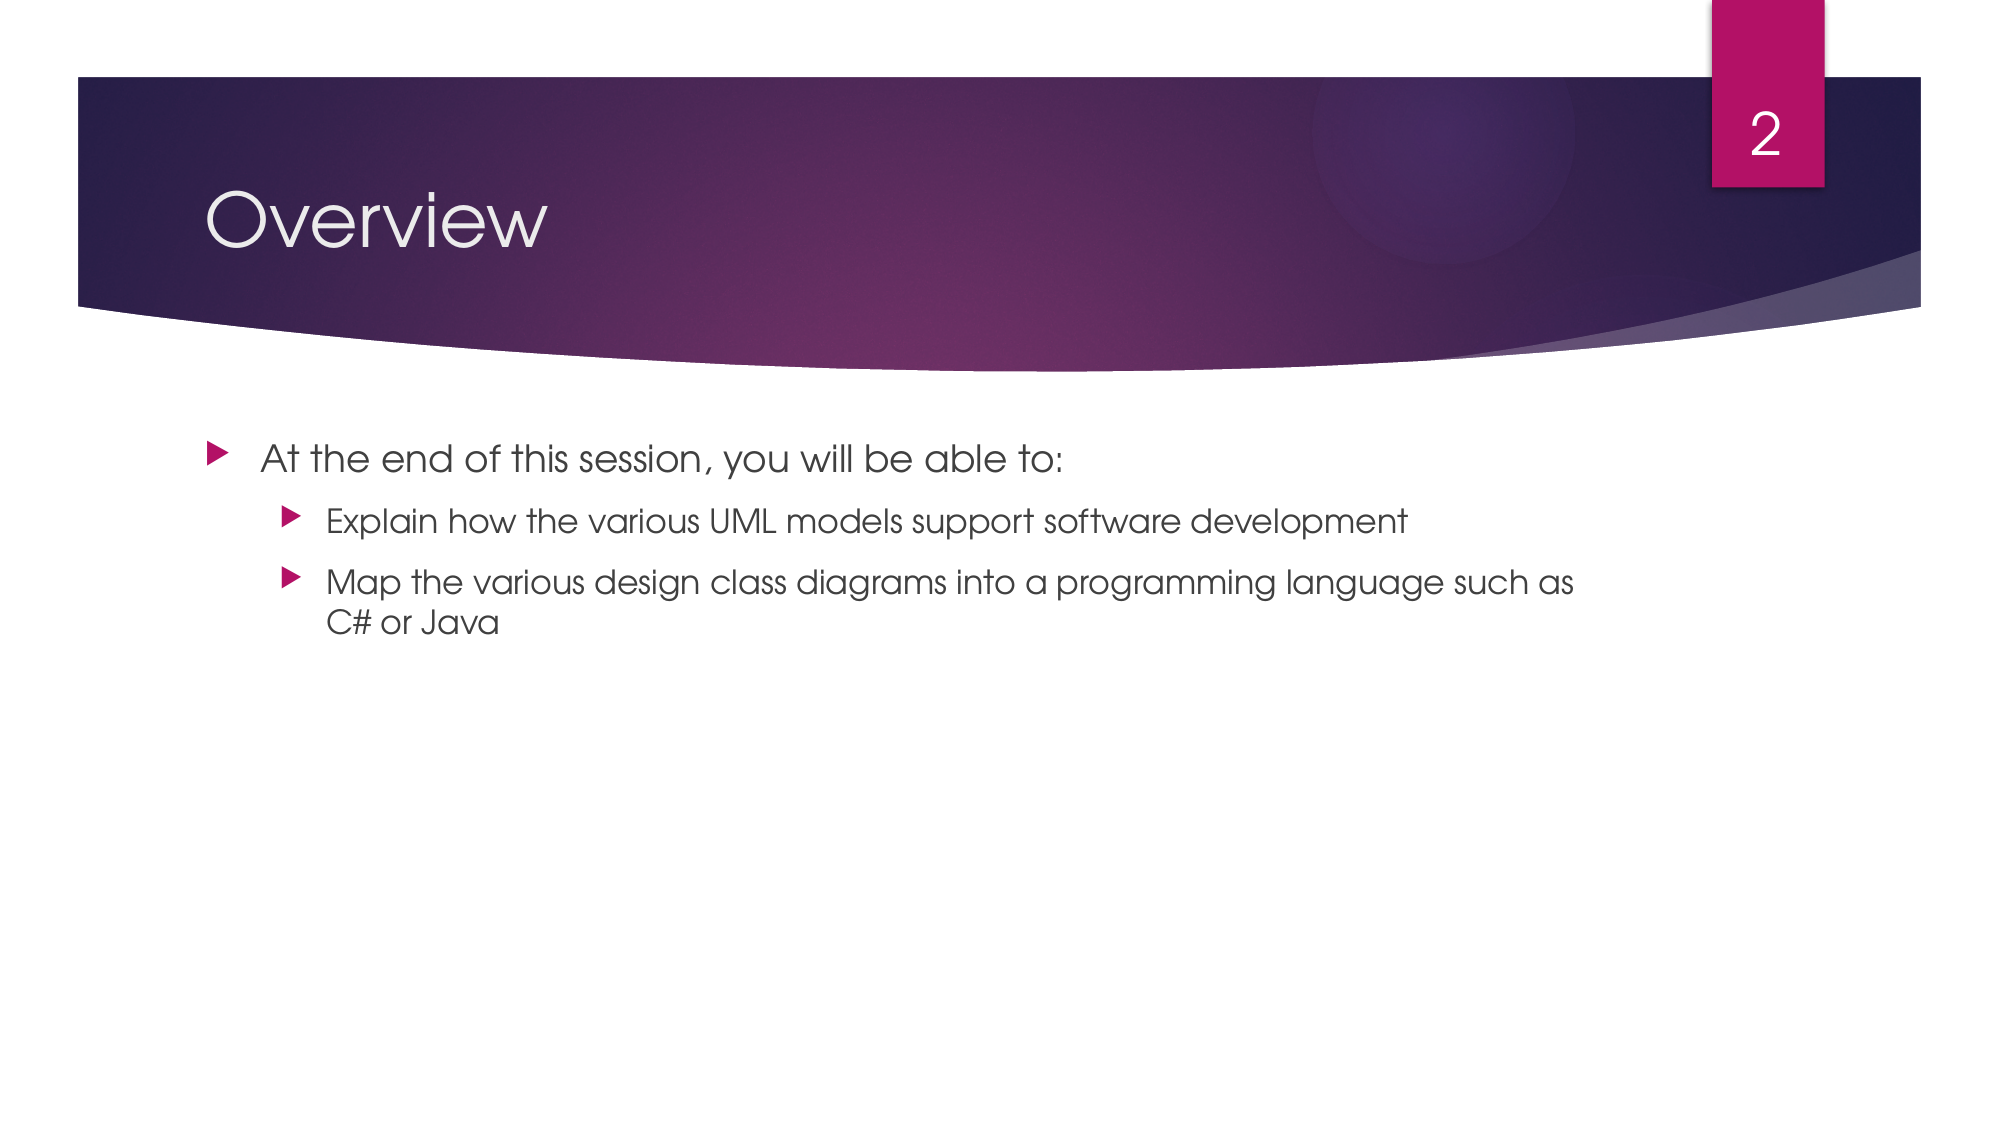

2
# Overview
At the end of this session, you will be able to:
Explain how the various UML models support software development
Map the various design class diagrams into a programming language such as C# or Java